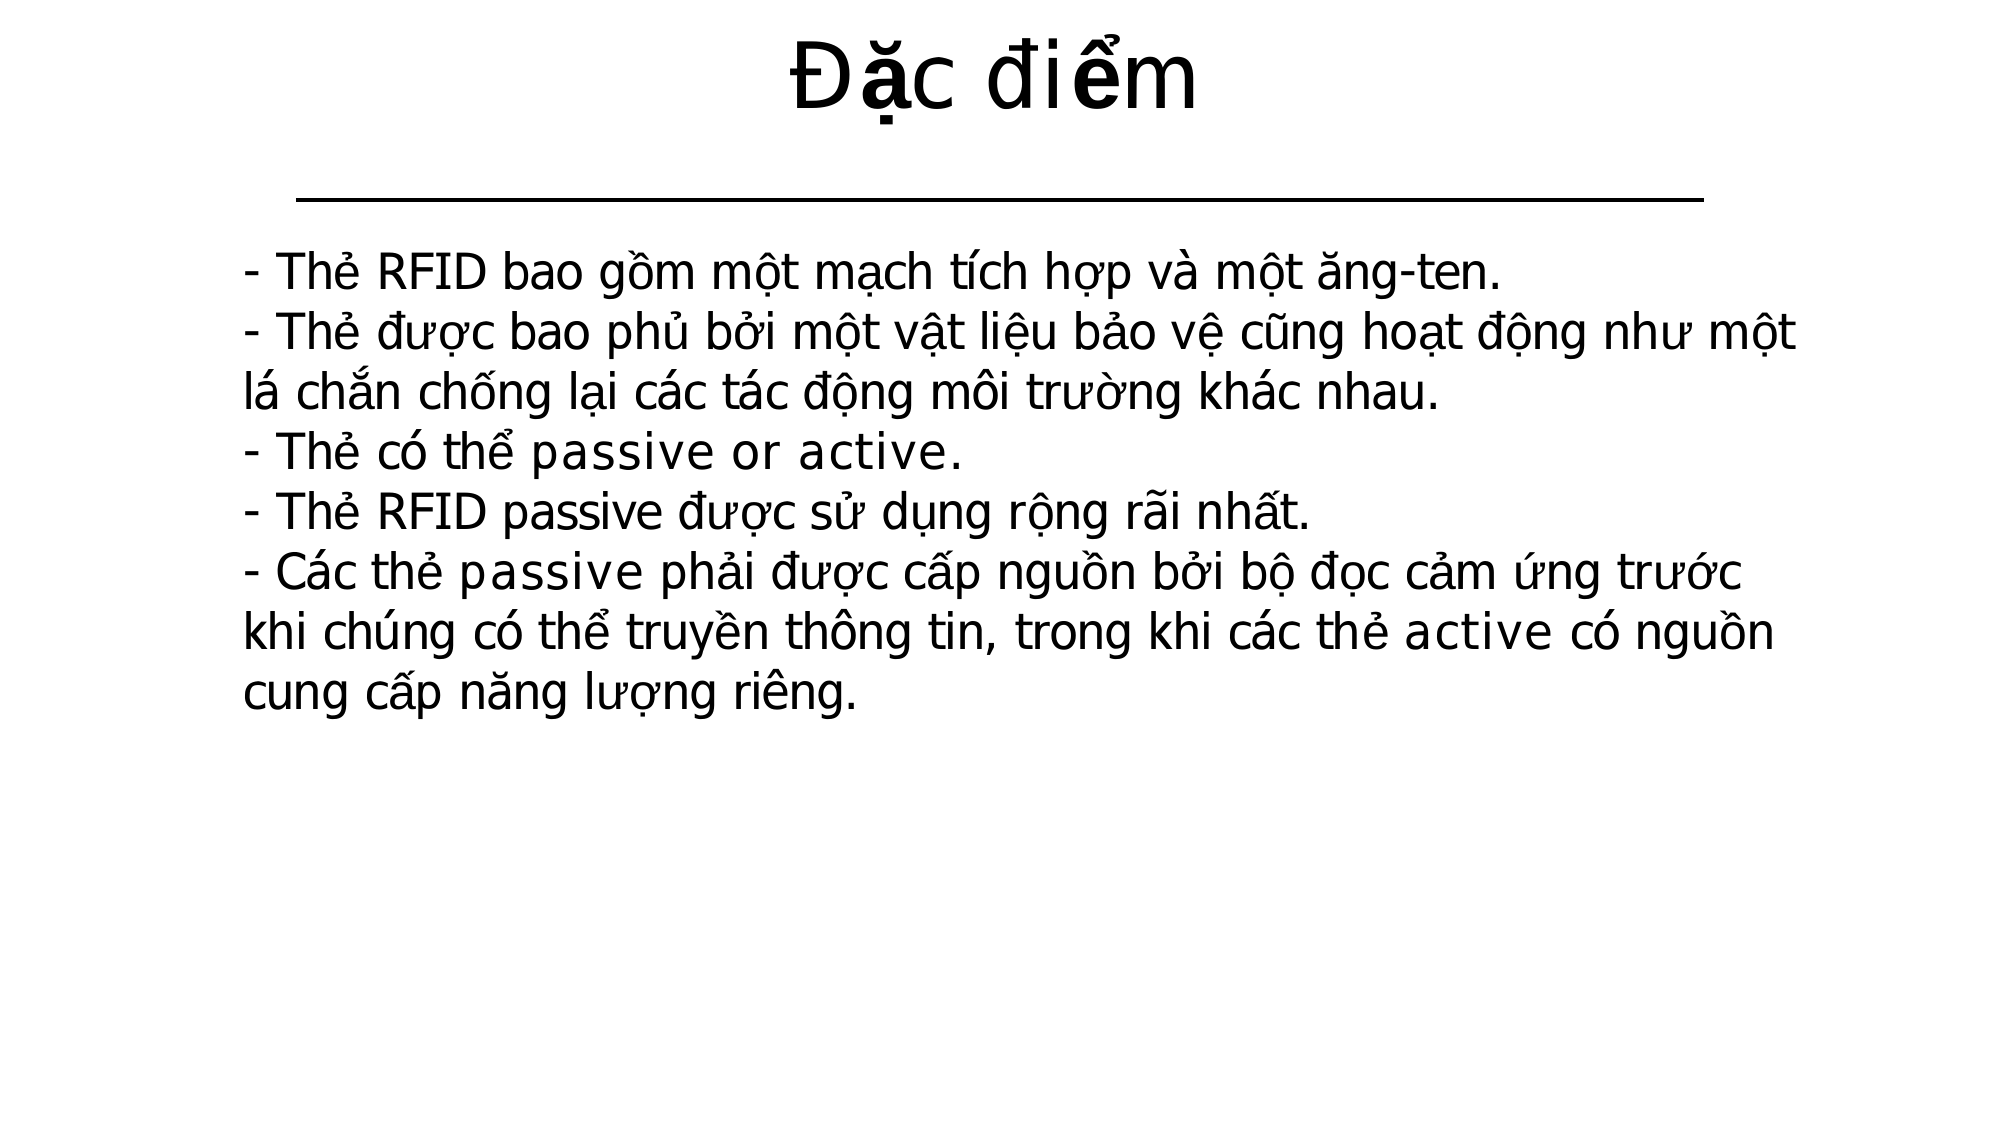

# Đặc điểm
- Thẻ RFID bao gồm một mạch tích hợp và một ăng-ten.
- Thẻ được bao phủ bởi một vật liệu bảo vệ cũng hoạt động như một lá chắn chống lại các tác động môi trường khác nhau.
- Thẻ có thể passive or active.
- Thẻ RFID passive được sử dụng rộng rãi nhất.
- Các thẻ passive phải được cấp nguồn bởi bộ đọc cảm ứng trước khi chúng có thể truyền thông tin, trong khi các thẻ active có nguồn cung cấp năng lượng riêng.